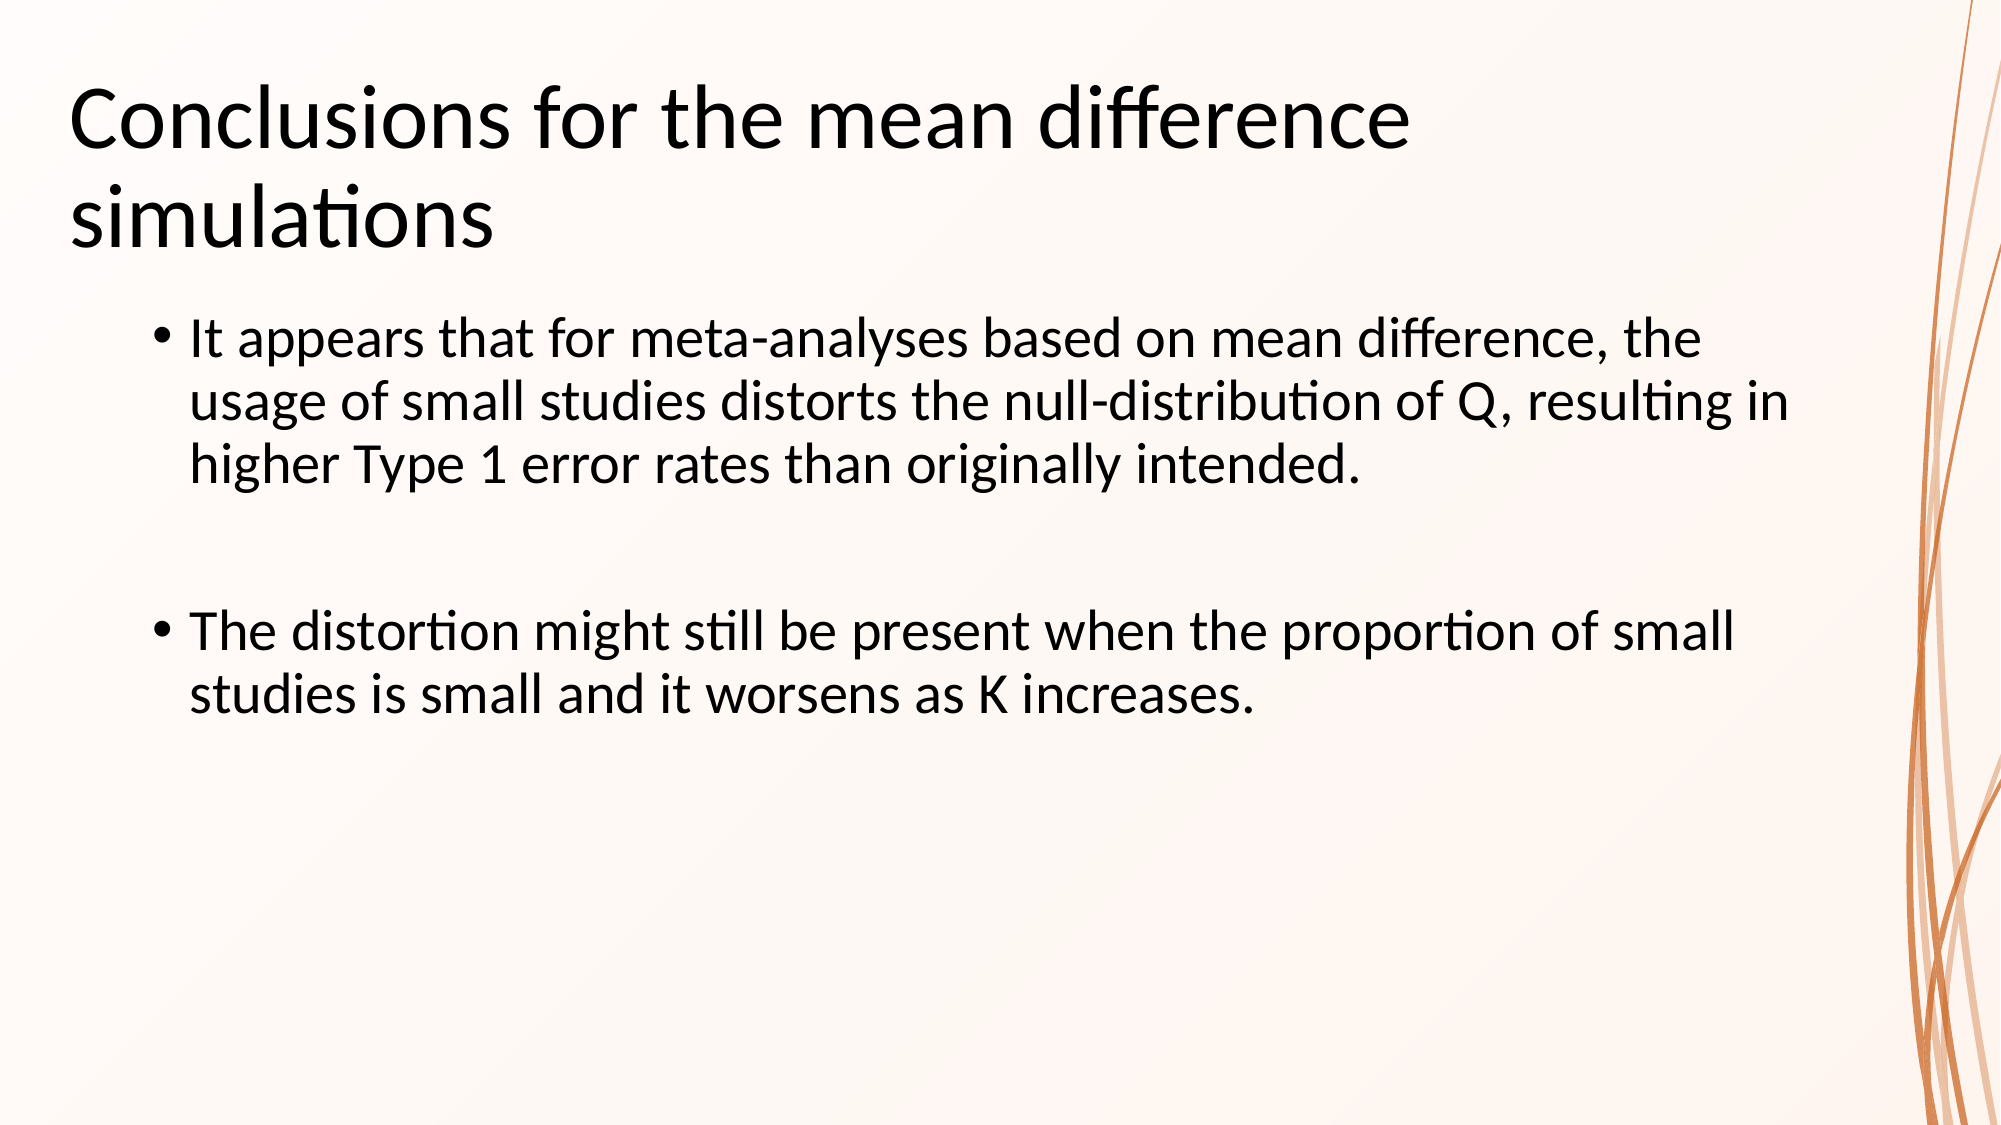

# Conclusions for the mean difference simulations
It appears that for meta-analyses based on mean difference, the usage of small studies distorts the null-distribution of Q, resulting in higher Type 1 error rates than originally intended.

The distortion might still be present when the proportion of small studies is small and it worsens as K increases.